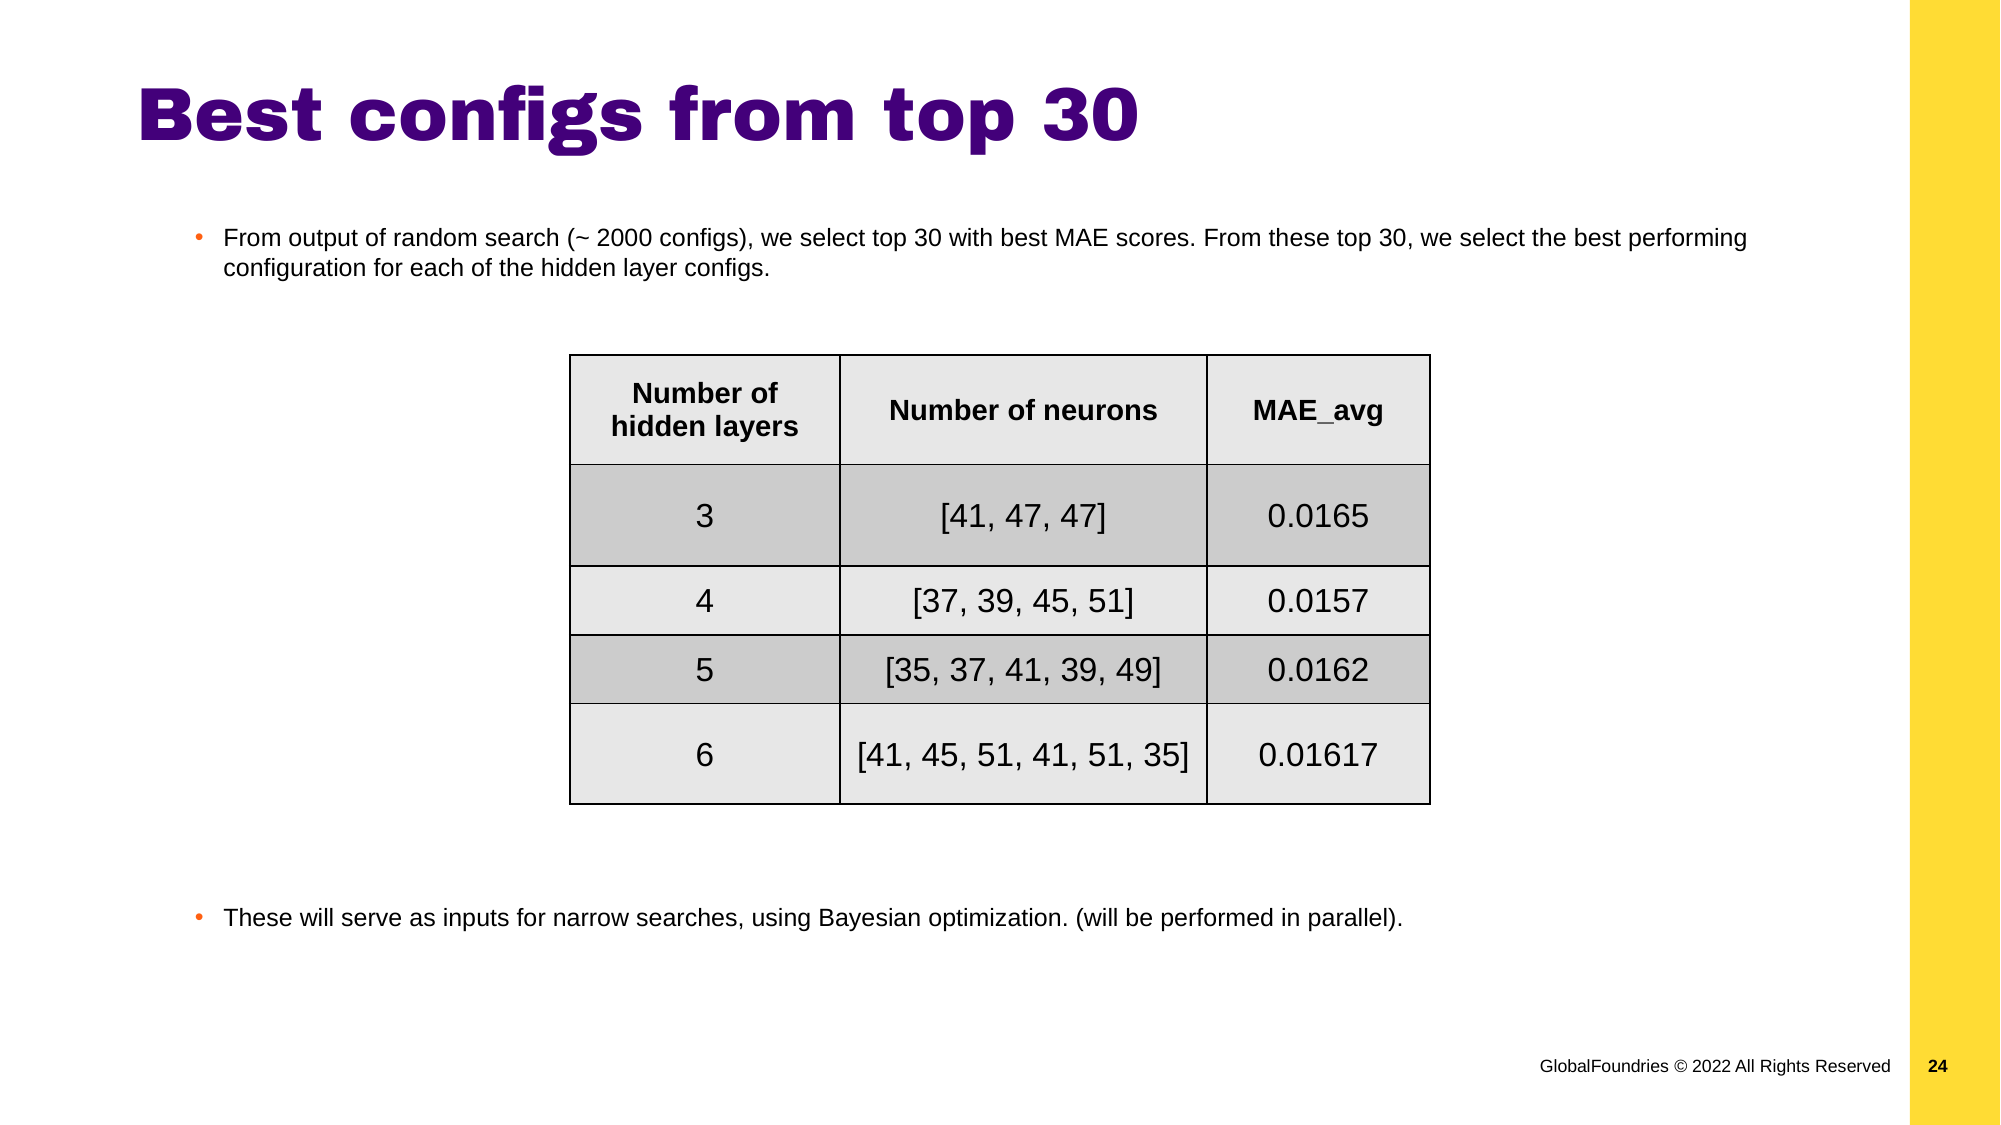

# Best configs from top 30
From output of random search (~ 2000 configs), we select top 30 with best MAE scores. From these top 30, we select the best performing configuration for each of the hidden layer configs.

| Number of hidden layers | Number of neurons | MAE\_avg |
| --- | --- | --- |
| 3 | [41, 47, 47] | 0.0165 |
| 4 | [37, 39, 45, 51] | 0.0157 |
| 5 | [35, 37, 41, 39, 49] | 0.0162 |
| 6 | [41, 45, 51, 41, 51, 35] | 0.01617 |
These will serve as inputs for narrow searches, using Bayesian optimization. (will be performed in parallel).

GlobalFoundries © 2022 All Rights Reserved
24